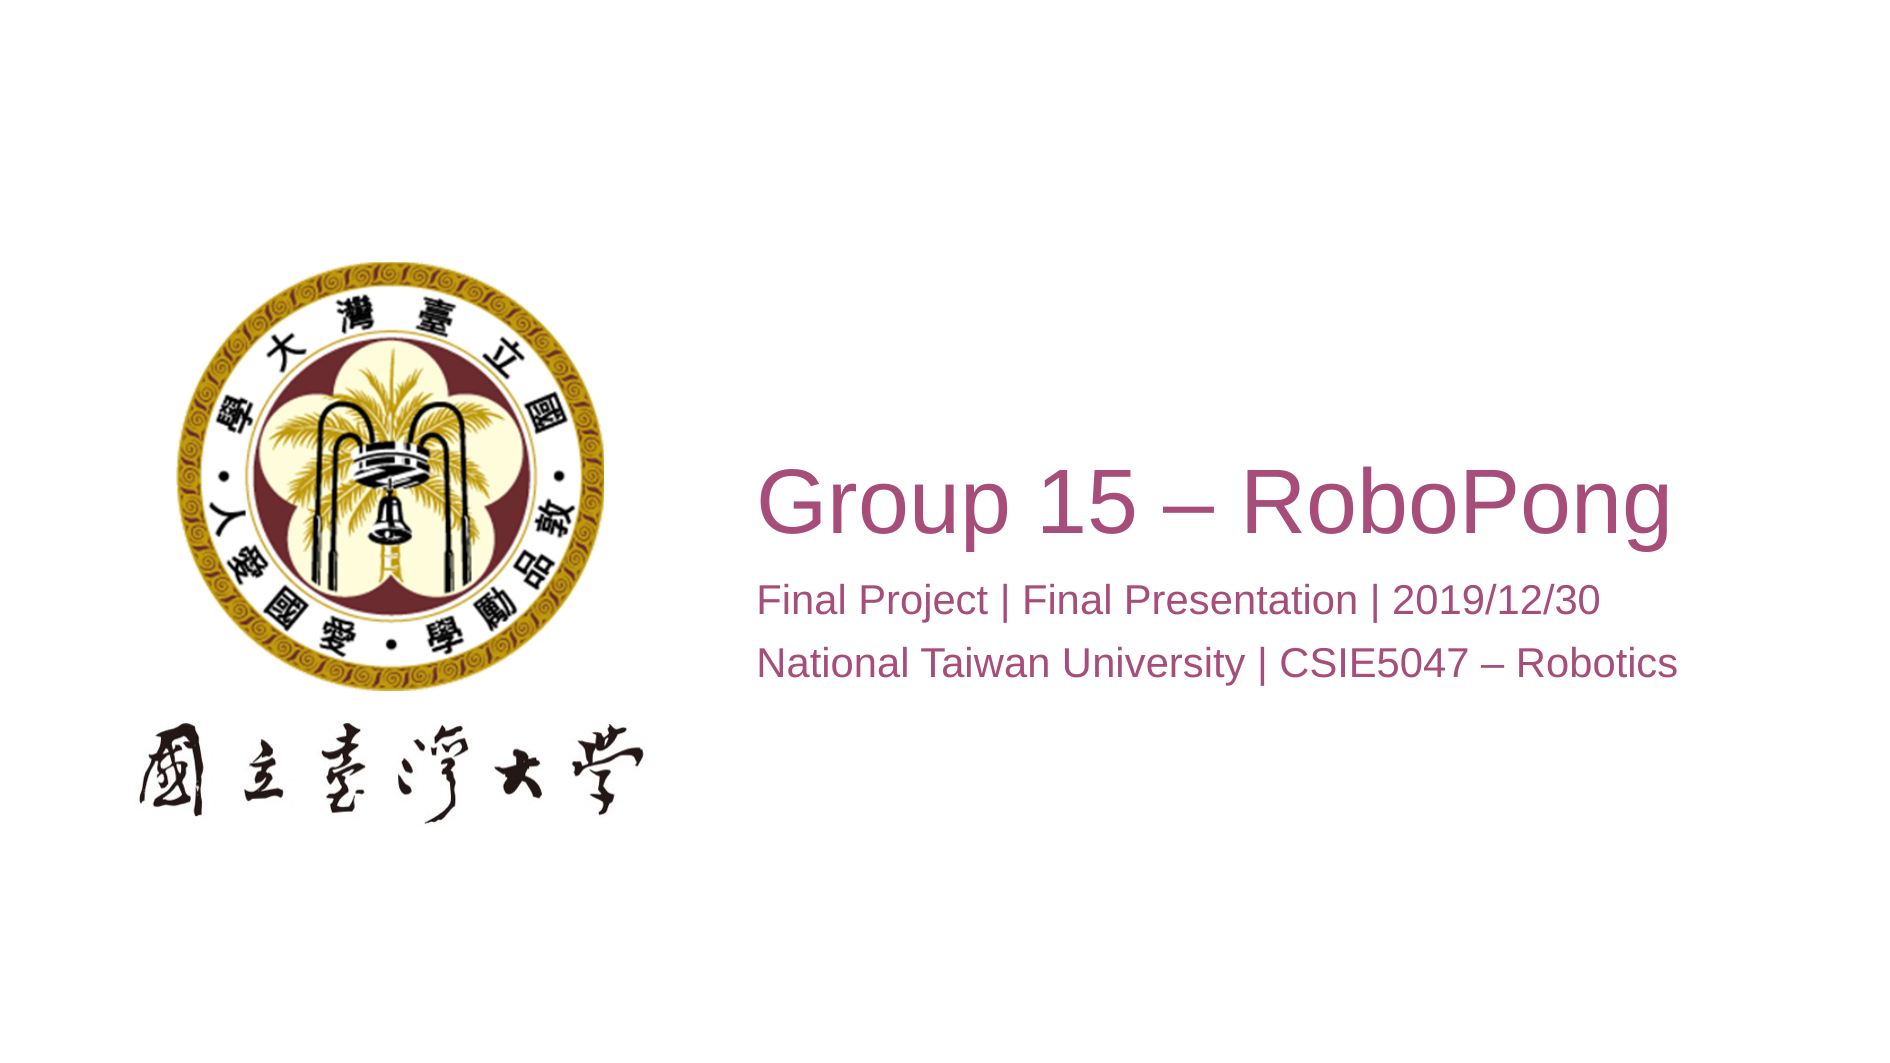

# Group 15 – RoboPong
Final Project | Final Presentation | 2019/12/30
National Taiwan University | CSIE5047 – Robotics